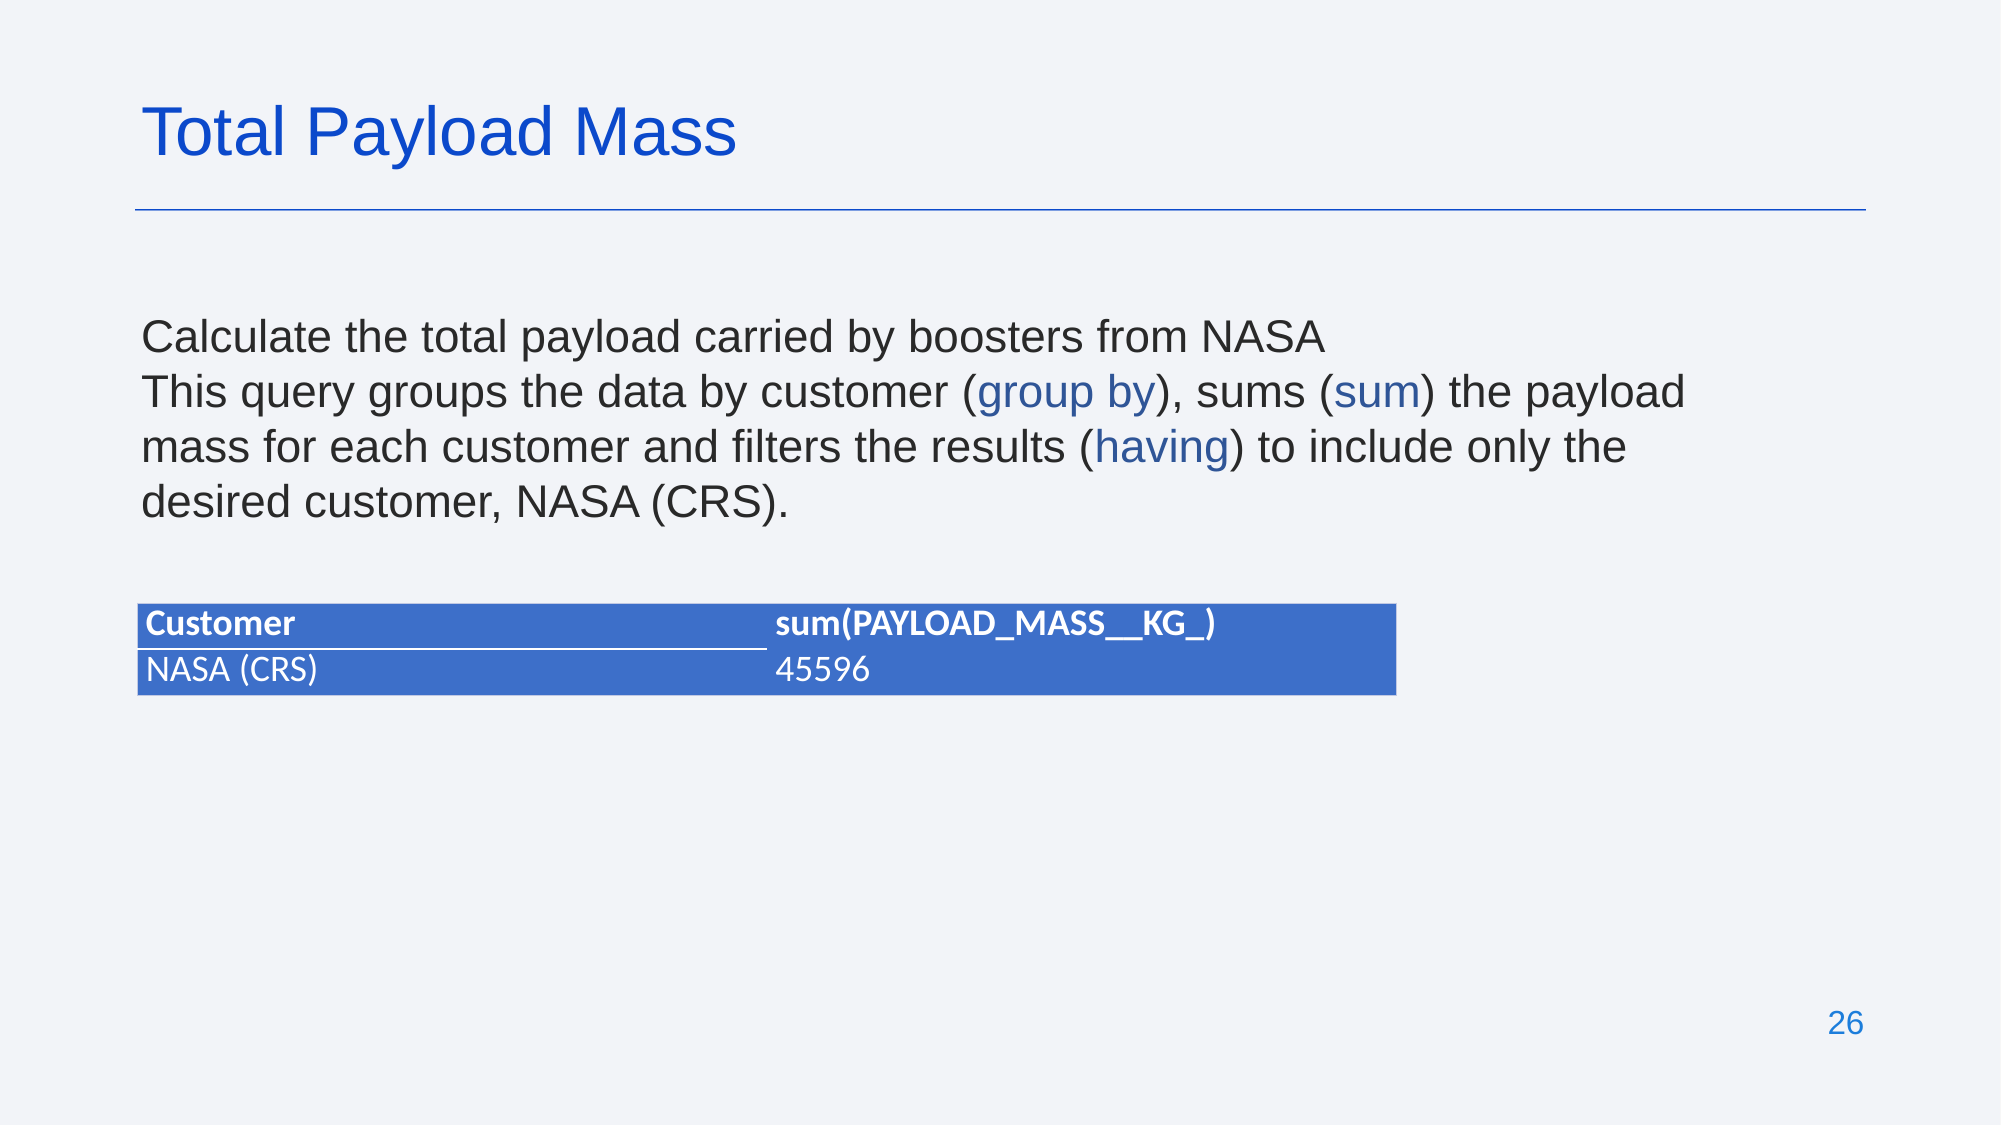

Total Payload Mass
Calculate the total payload carried by boosters from NASA
This query groups the data by customer (group by), sums (sum) the payload mass for each customer and filters the results (having) to include only the desired customer, NASA (CRS).
| Customer | sum(PAYLOAD\_MASS\_\_KG\_) |
| --- | --- |
| NASA (CRS) | 45596 |
26